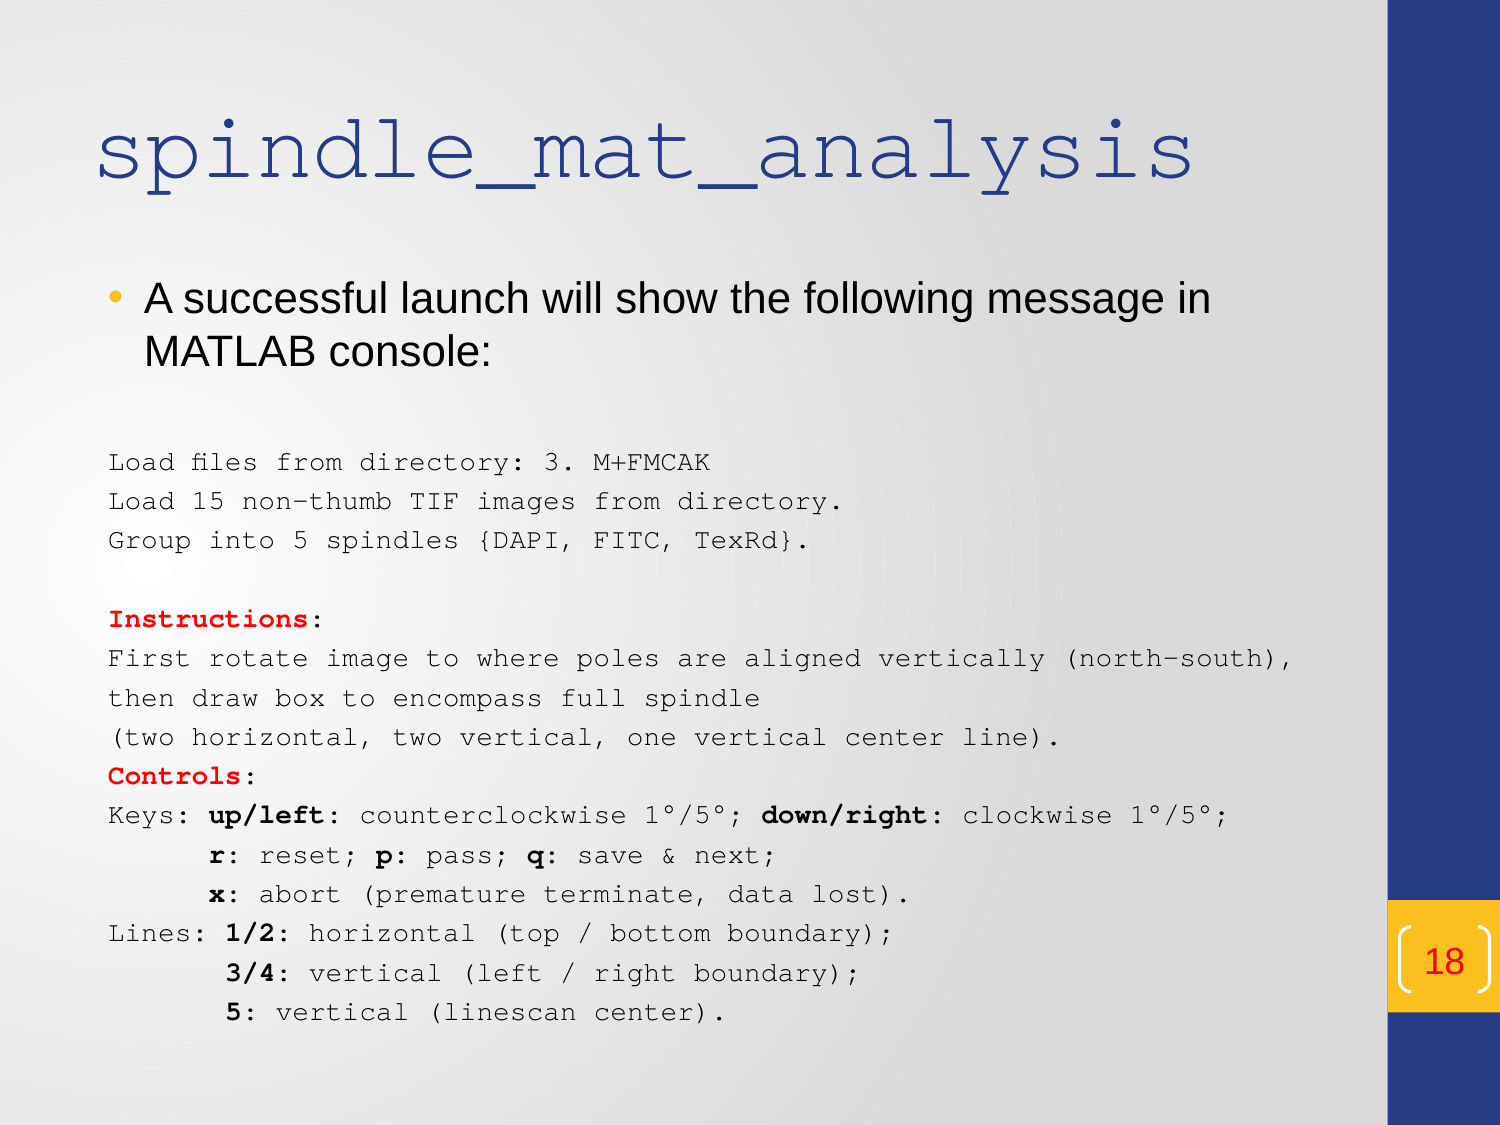

# spindle_mat_analysis
A successful launch will show the following message in MATLAB console:

Load files from directory: 3. M+FMCAK
Load 15 non-thumb TIF images from directory.
Group into 5 spindles {DAPI, FITC, TexRd}.

Instructions:
First rotate image to where poles are aligned vertically (north-south),
then draw box to encompass full spindle
	(two horizontal, two vertical, one vertical center line).
Controls:
Keys: up/left: counterclockwise 1°/5°; down/right: clockwise 1°/5°;
      r: reset; p: pass; q: save & next;
      x: abort (premature terminate, data lost).
Lines: 1/2: horizontal (top / bottom boundary);
       3/4: vertical (left / right boundary);
       5: vertical (linescan center).

18